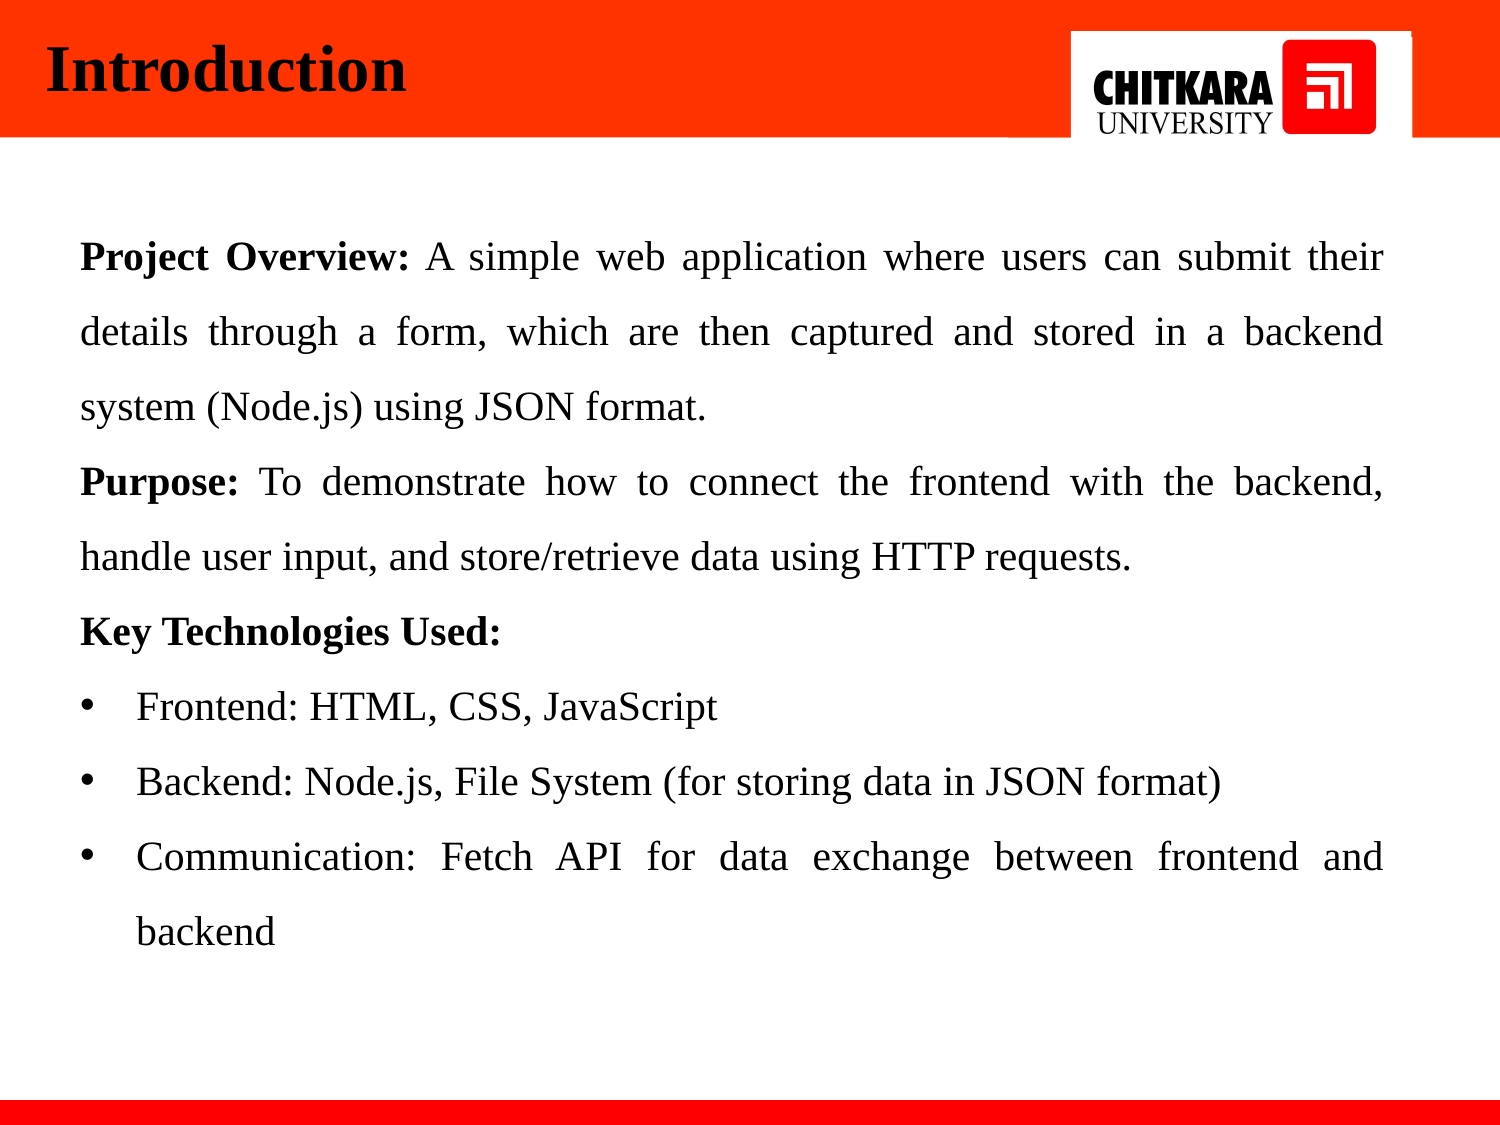

Introduction
Project Overview: A simple web application where users can submit their details through a form, which are then captured and stored in a backend system (Node.js) using JSON format.
Purpose: To demonstrate how to connect the frontend with the backend, handle user input, and store/retrieve data using HTTP requests.
Key Technologies Used:
Frontend: HTML, CSS, JavaScript
Backend: Node.js, File System (for storing data in JSON format)
Communication: Fetch API for data exchange between frontend and backend